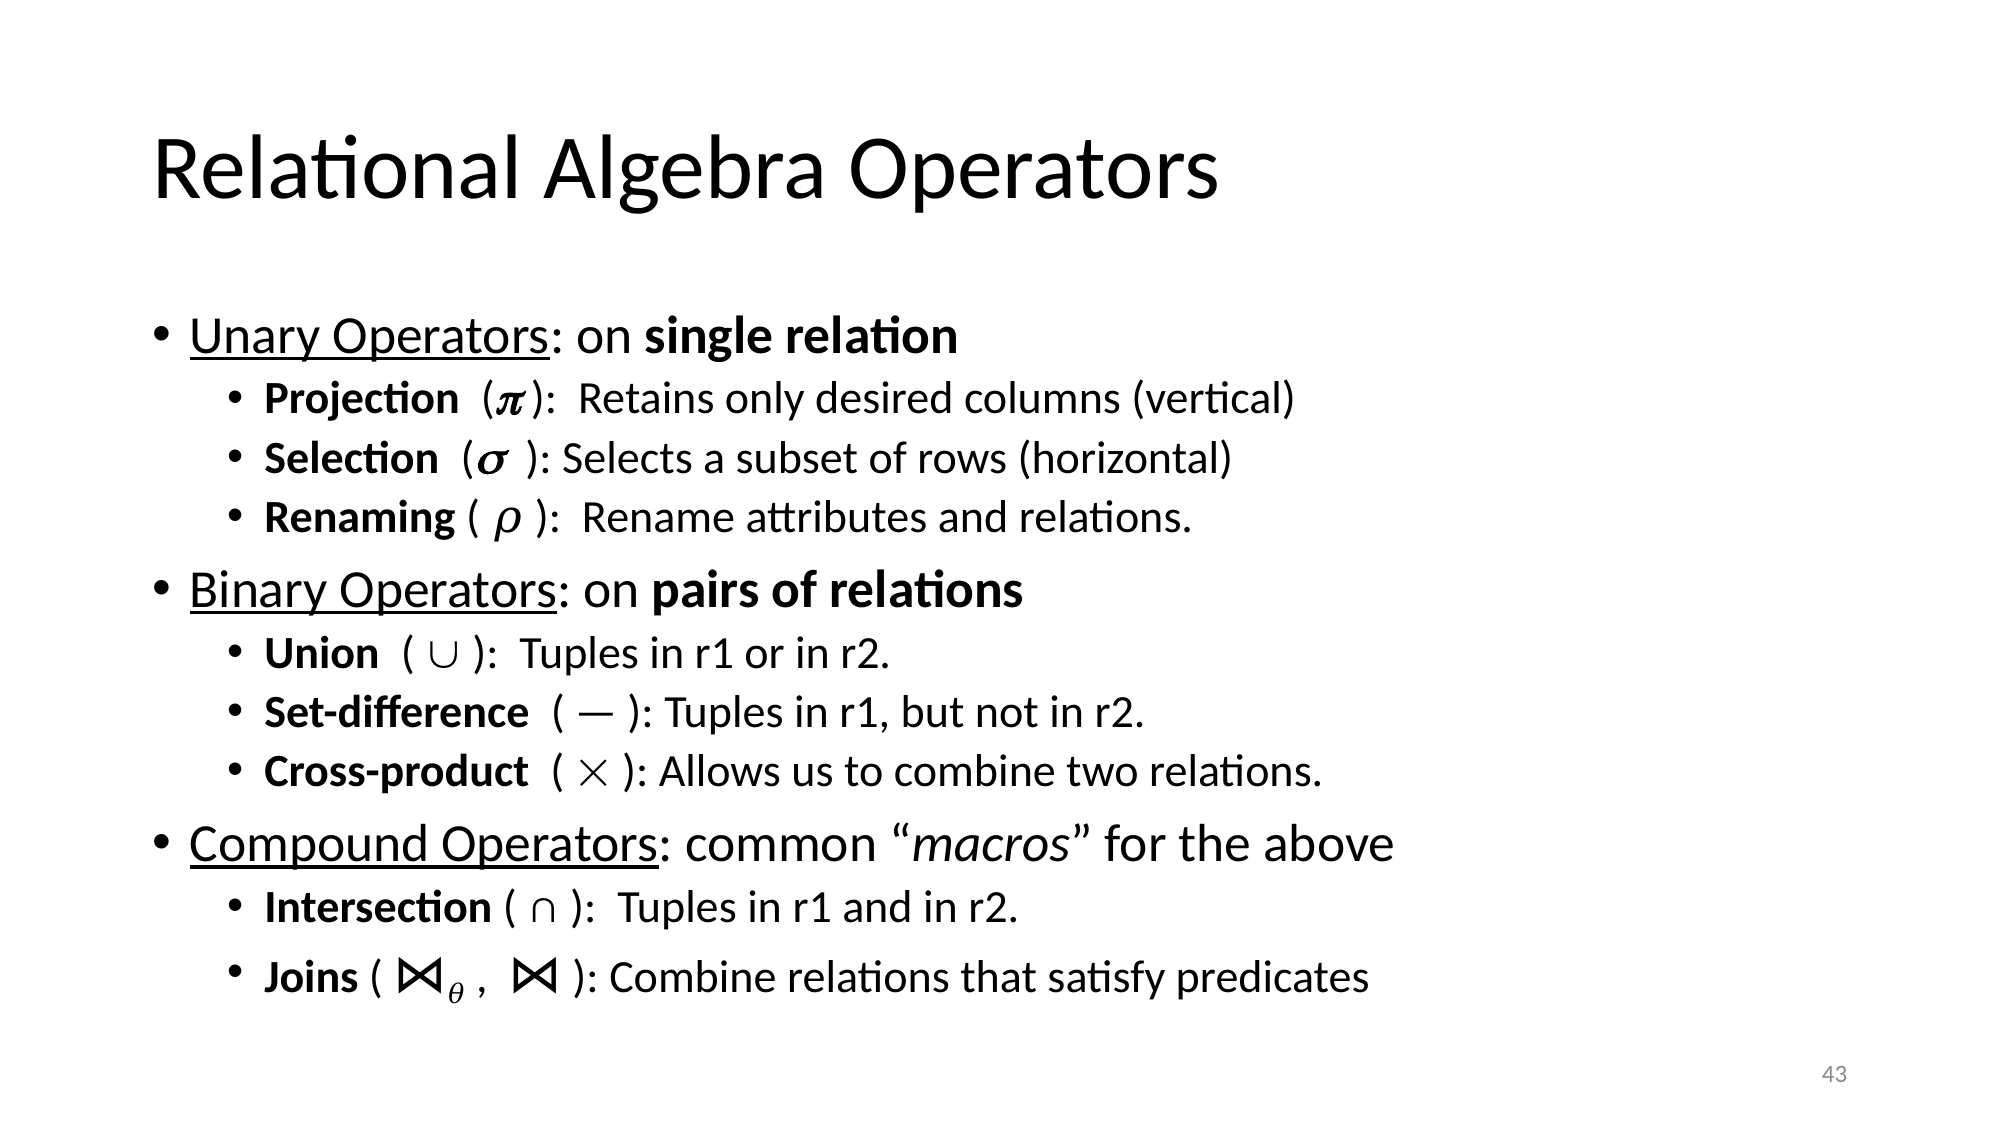

# Relational Algebra Operators
Unary Operators: on single relation
Projection  (π ):  Retains only desired columns (vertical)
Selection  (σ ): Selects a subset of rows (horizontal)
Renaming ( 𝜌 ):  Rename attributes and relations.
Binary Operators: on pairs of relations
Union  ( ∪ ):  Tuples in r1 or in r2.
Set-difference  ( — ): Tuples in r1, but not in r2.
Cross-product  ( × ): Allows us to combine two relations.
Compound Operators: common “macros” for the above
Intersection ( ∩ ):  Tuples in r1 and in r2.
Joins ( ⋈𝜃 ,  ⋈ ): Combine relations that satisfy predicates

43